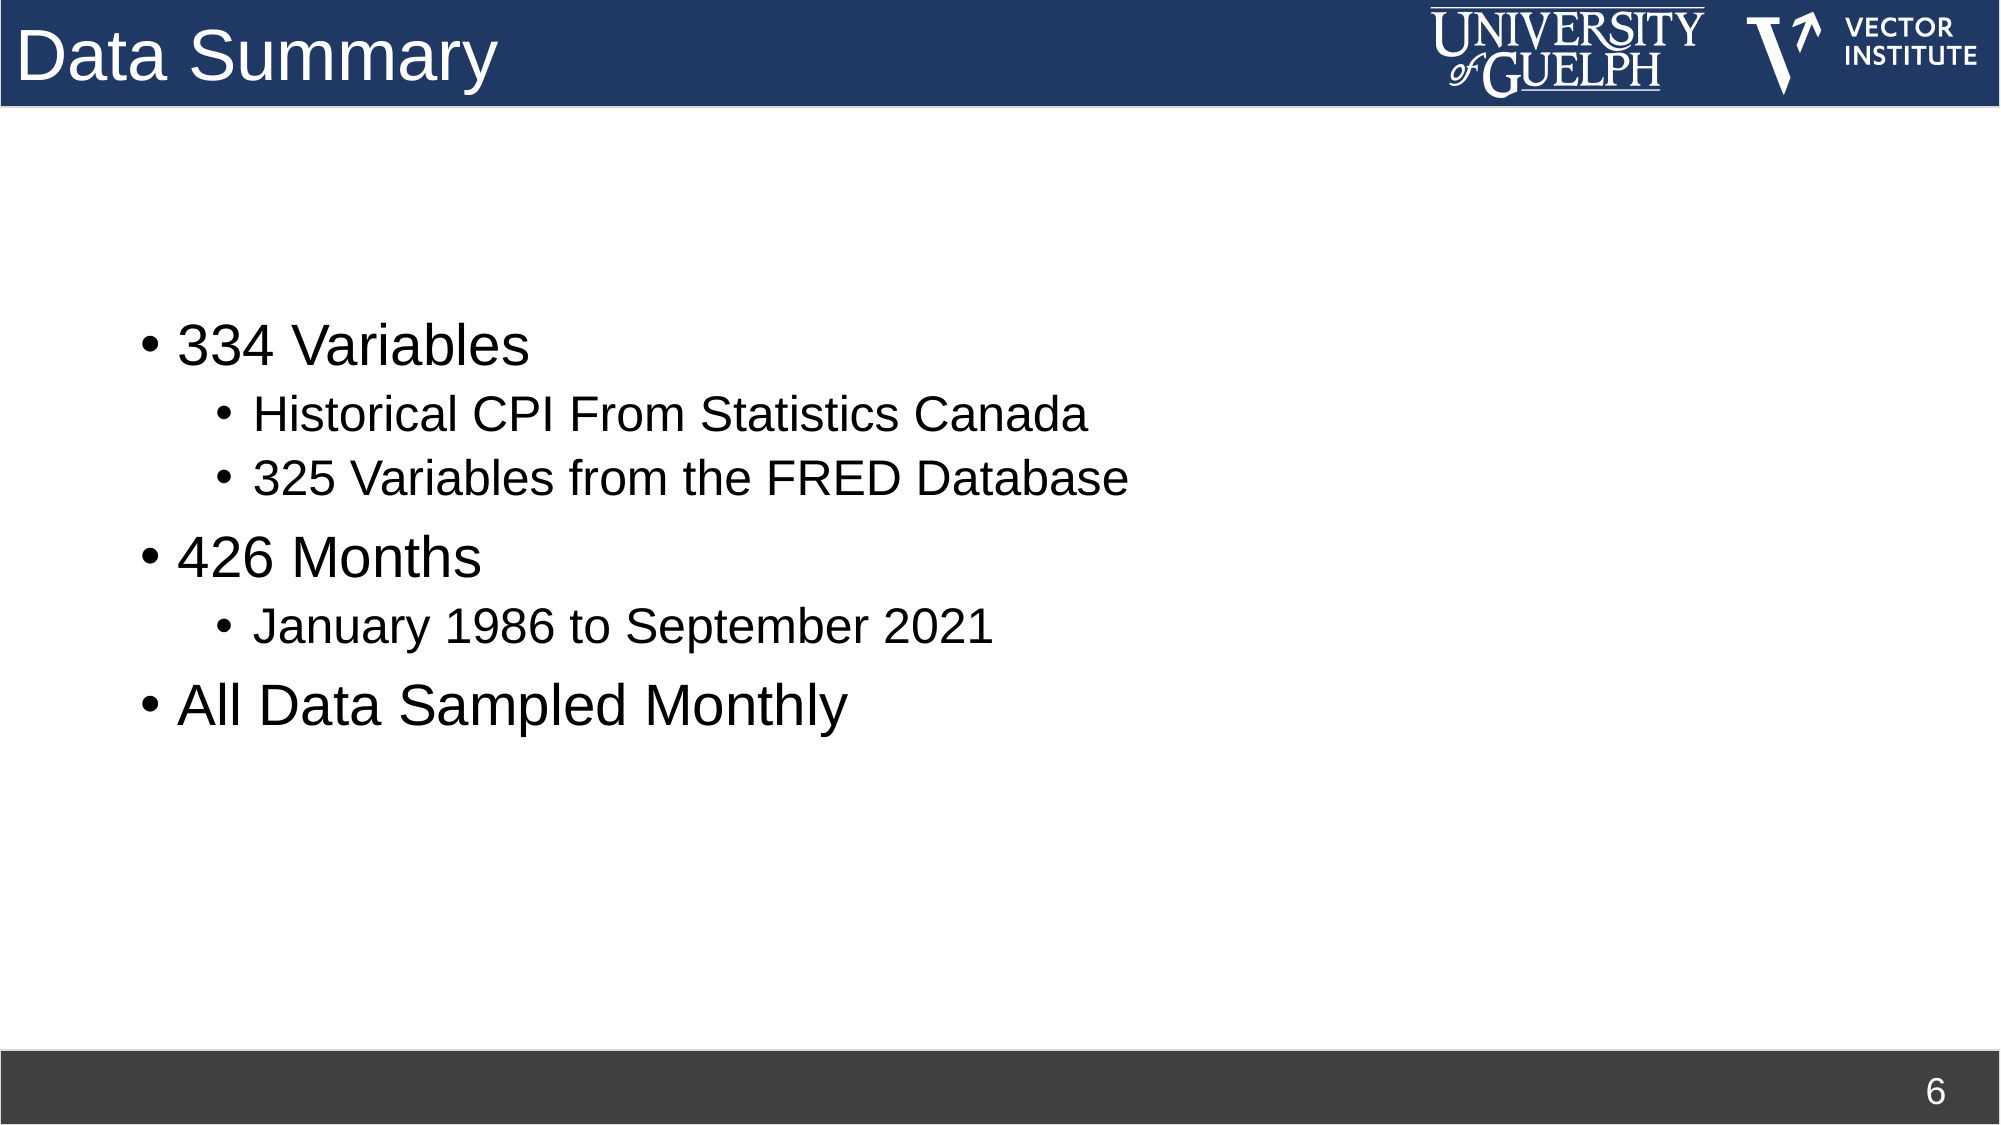

# Data Summary

334 Variables
Historical CPI From Statistics Canada
325 Variables from the FRED Database
426 Months
January 1986 to September 2021
All Data Sampled Monthly

6